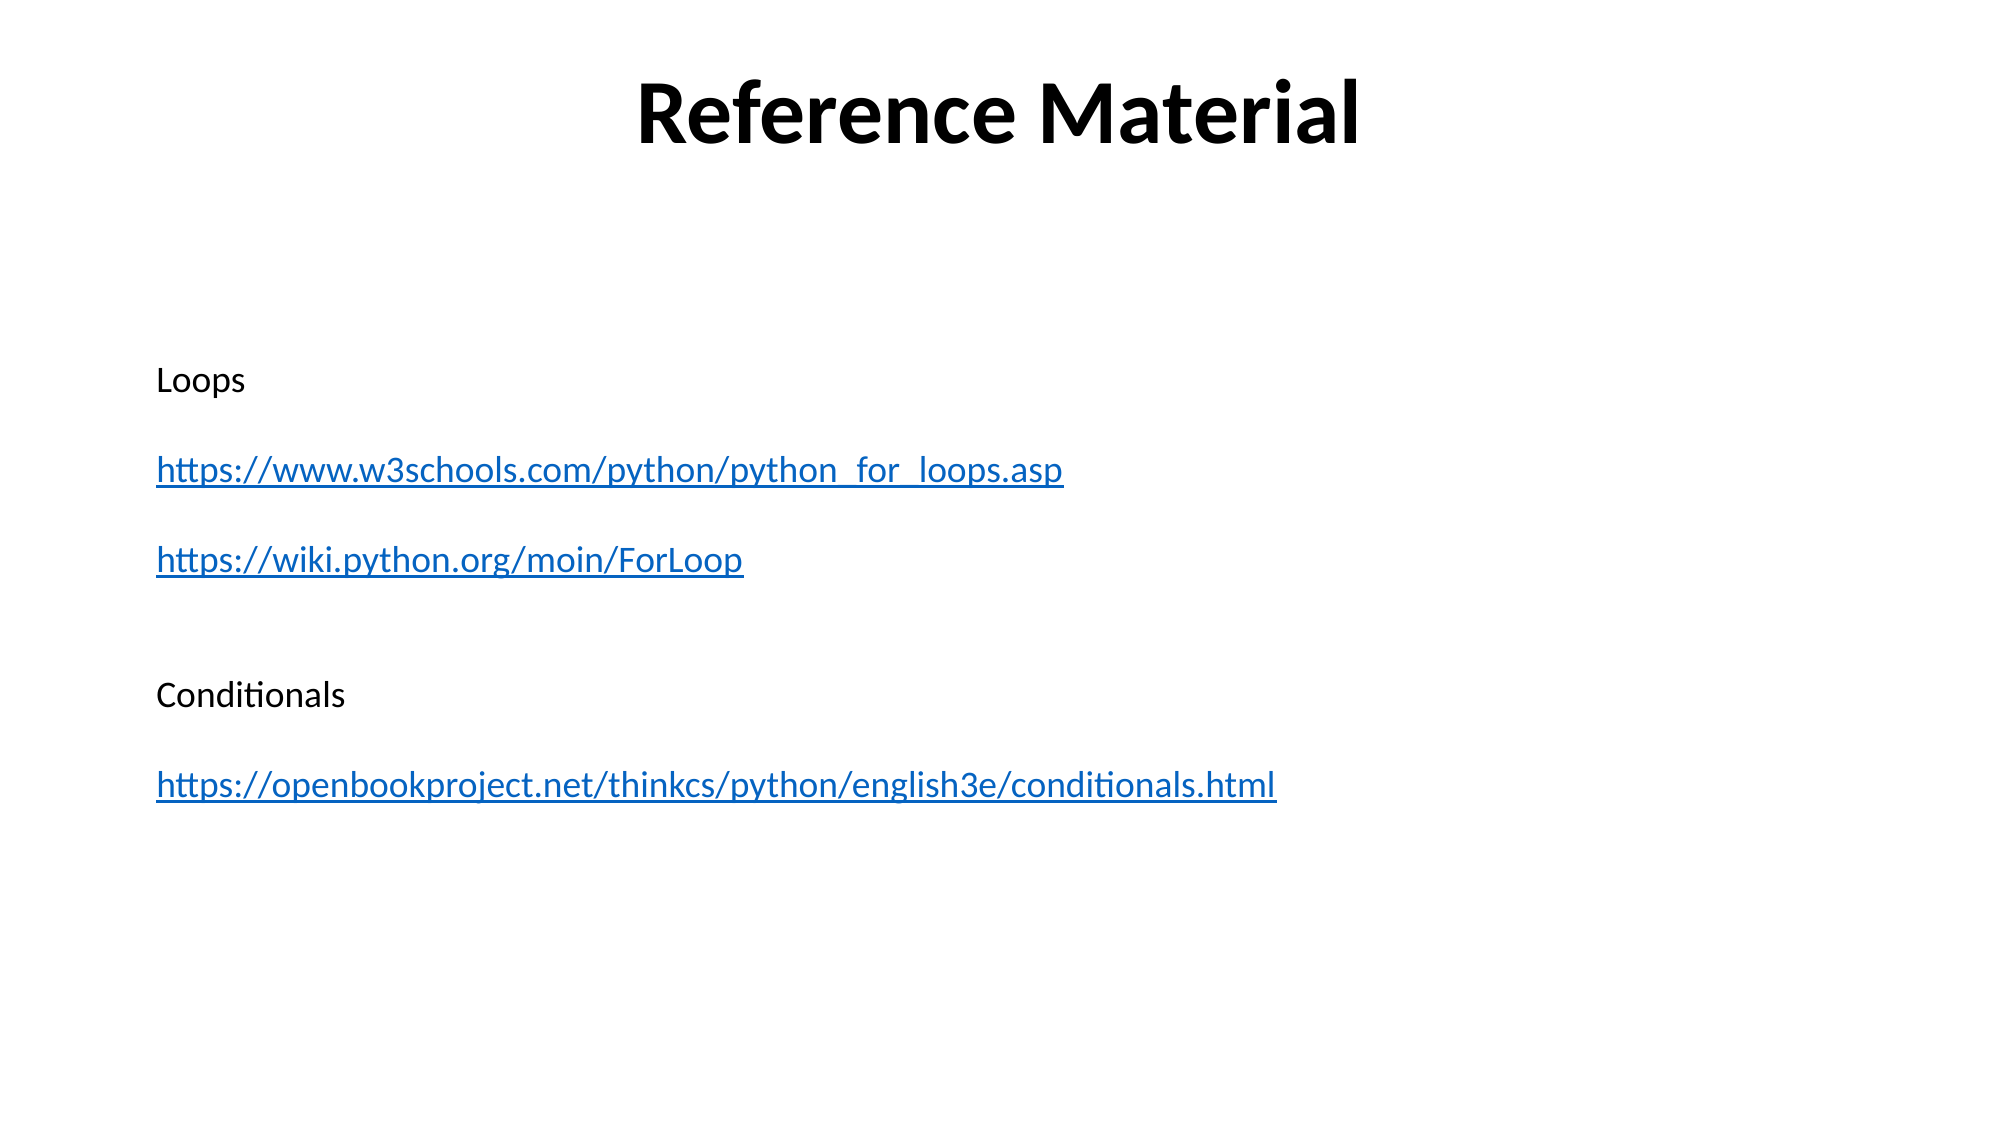

Reference Material
Loops

https://www.w3schools.com/python/python_for_loops.asp

https://wiki.python.org/moin/ForLoop

Conditionals

https://openbookproject.net/thinkcs/python/english3e/conditionals.html